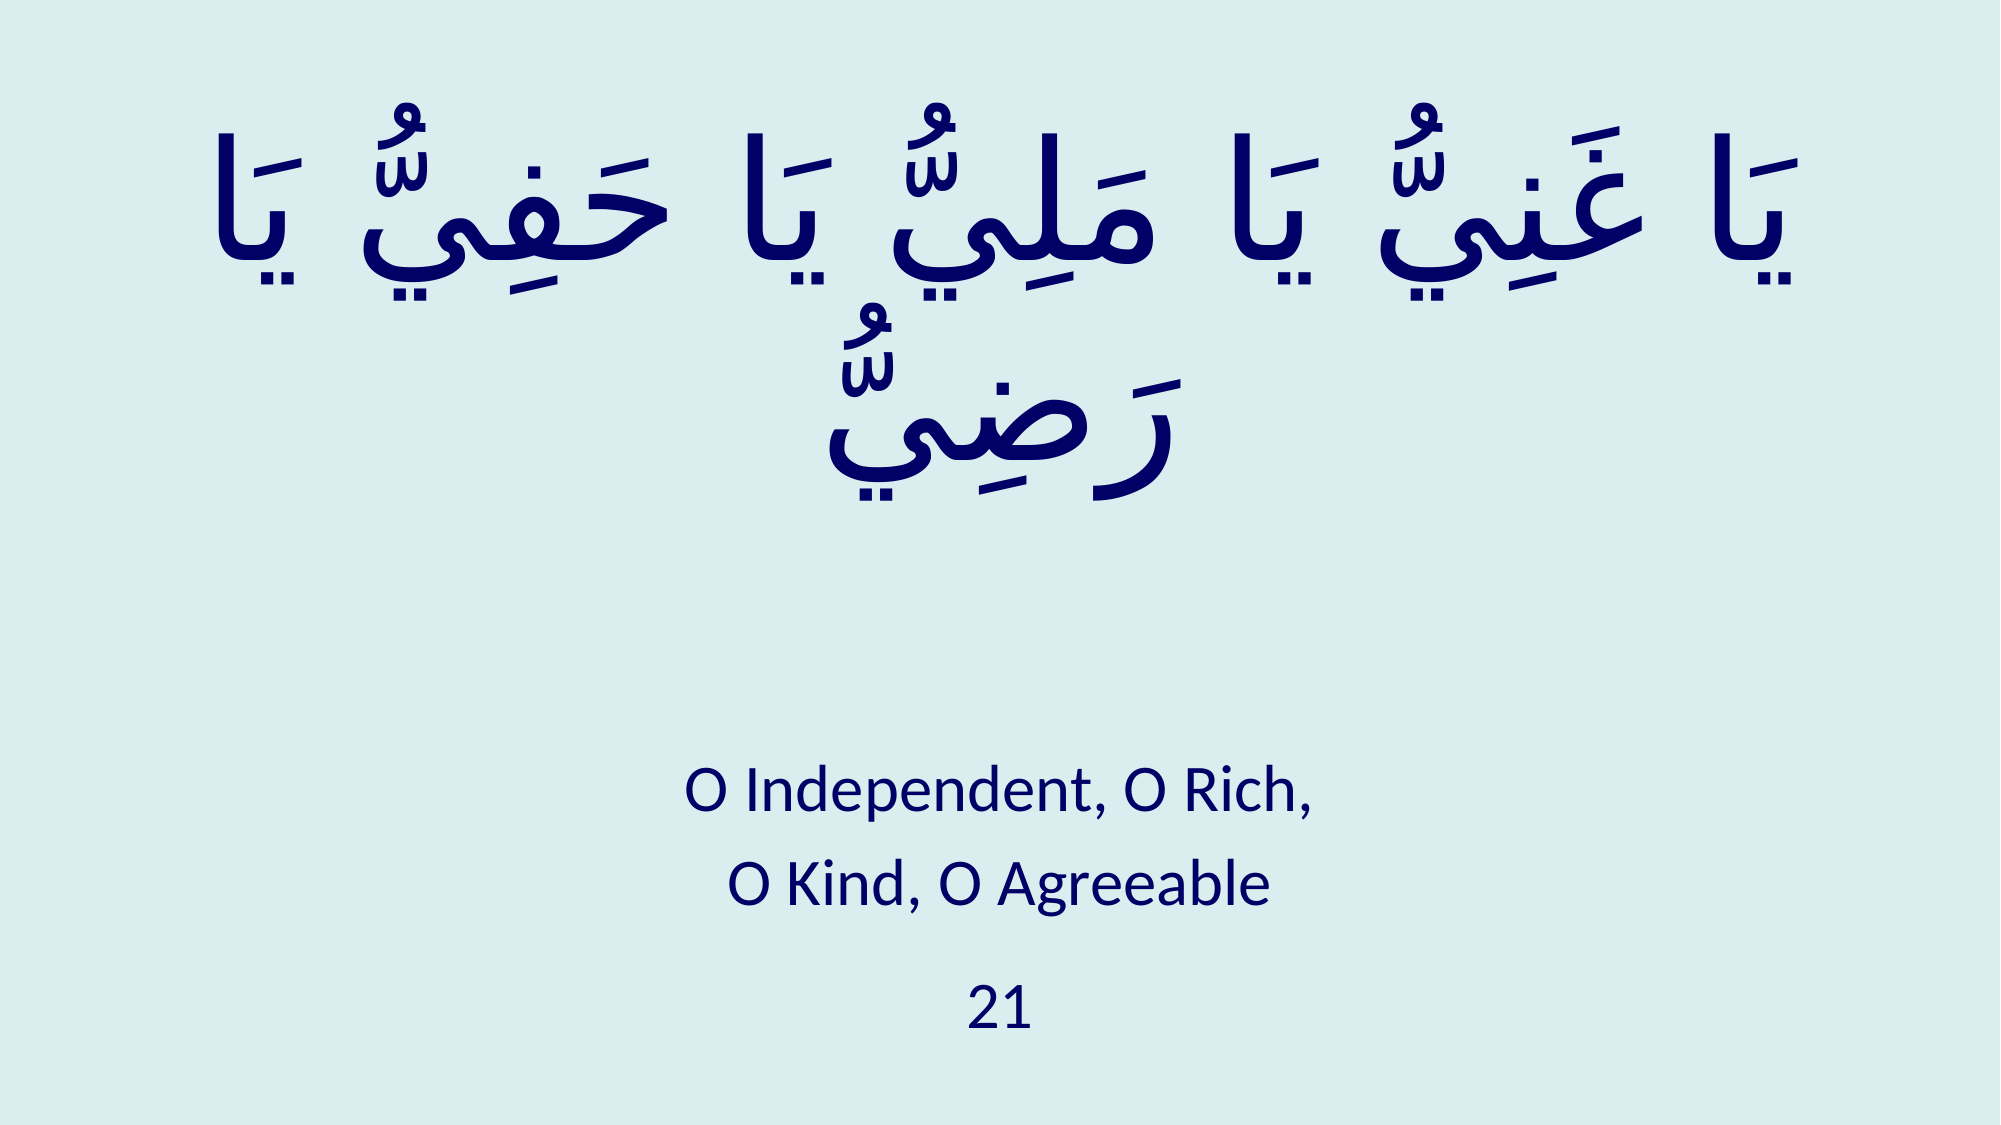

# يَا غَنِيُّ يَا مَلِيُّ يَا حَفِيُّ يَا رَضِيُّ
O Independent, O Rich,
O Kind, O Agreeable
21